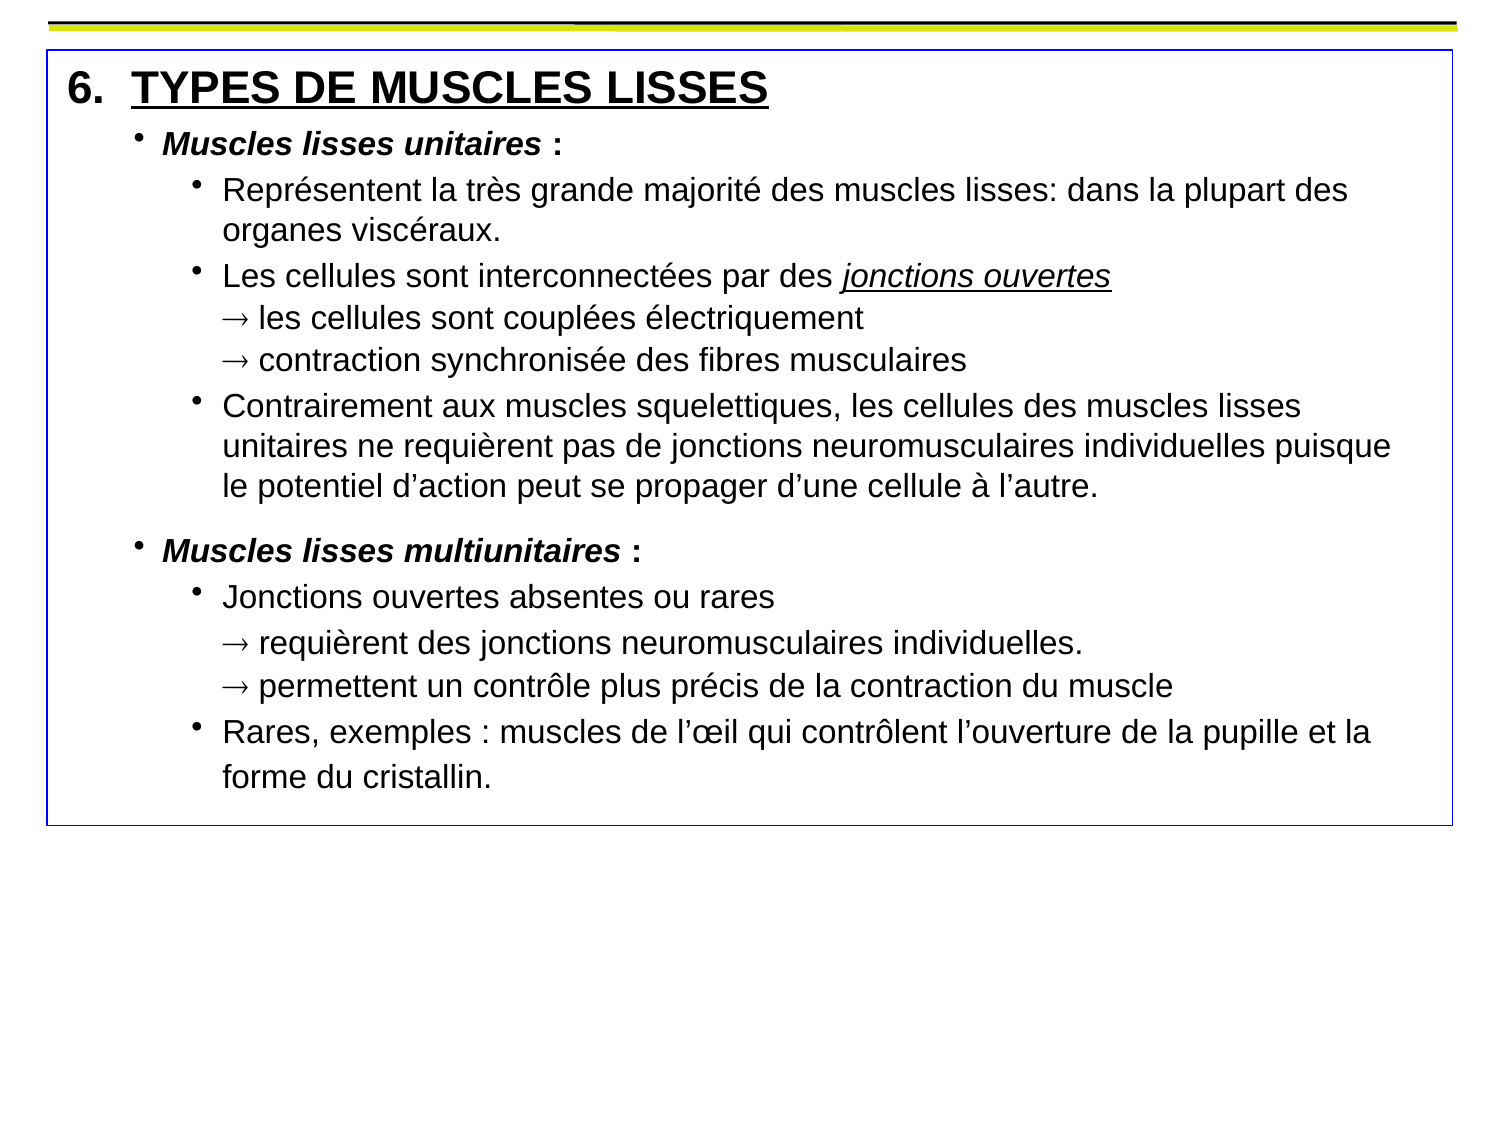

6.  TYPES DE MUSCLES LISSES
Muscles lisses unitaires :
Représentent la très grande majorité des muscles lisses: dans la plupart des organes viscéraux.
Les cellules sont interconnectées par des jonctions ouvertes
	→ les cellules sont couplées électriquement
	→ contraction synchronisée des fibres musculaires
Contrairement aux muscles squelettiques, les cellules des muscles lisses unitaires ne requièrent pas de jonctions neuromusculaires individuelles puisque le potentiel d’action peut se propager d’une cellule à l’autre.
Muscles lisses multiunitaires :
Jonctions ouvertes absentes ou rares
	→ requièrent des jonctions neuromusculaires individuelles.
	→ permettent un contrôle plus précis de la contraction du muscle
Rares, exemples : muscles de l’œil qui contrôlent l’ouverture de la pupille et la forme du cristallin.